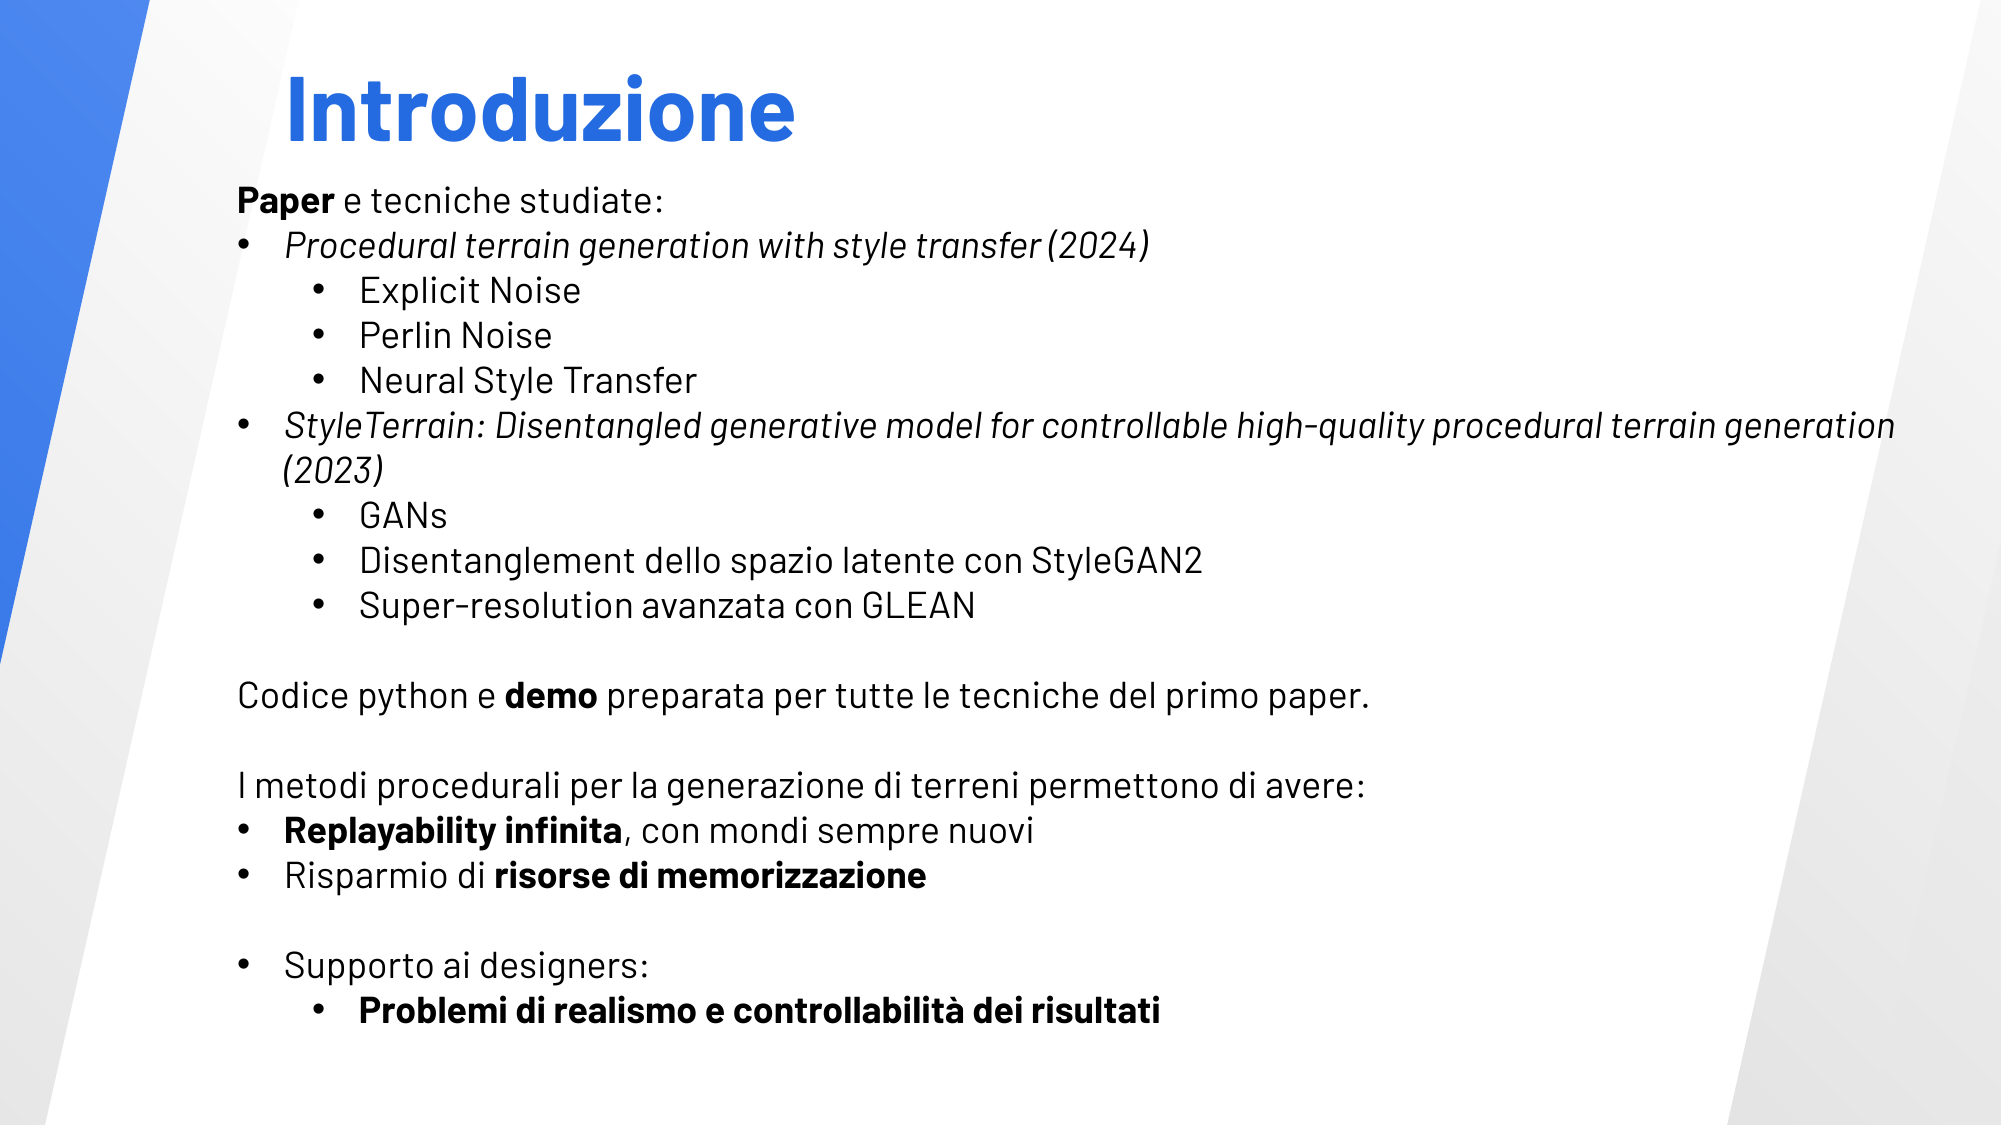

Introduzione
Paper e tecniche studiate:
Procedural terrain generation with style transfer (2024)
Explicit Noise
Perlin Noise
Neural Style Transfer
StyleTerrain: Disentangled generative model for controllable high-quality procedural terrain generation (2023)
GANs
Disentanglement dello spazio latente con StyleGAN2
Super-resolution avanzata con GLEAN

Codice python e demo preparata per tutte le tecniche del primo paper.

I metodi procedurali per la generazione di terreni permettono di avere:
Replayability infinita, con mondi sempre nuovi
Risparmio di risorse di memorizzazione

Supporto ai designers:
Problemi di realismo e controllabilità dei risultati